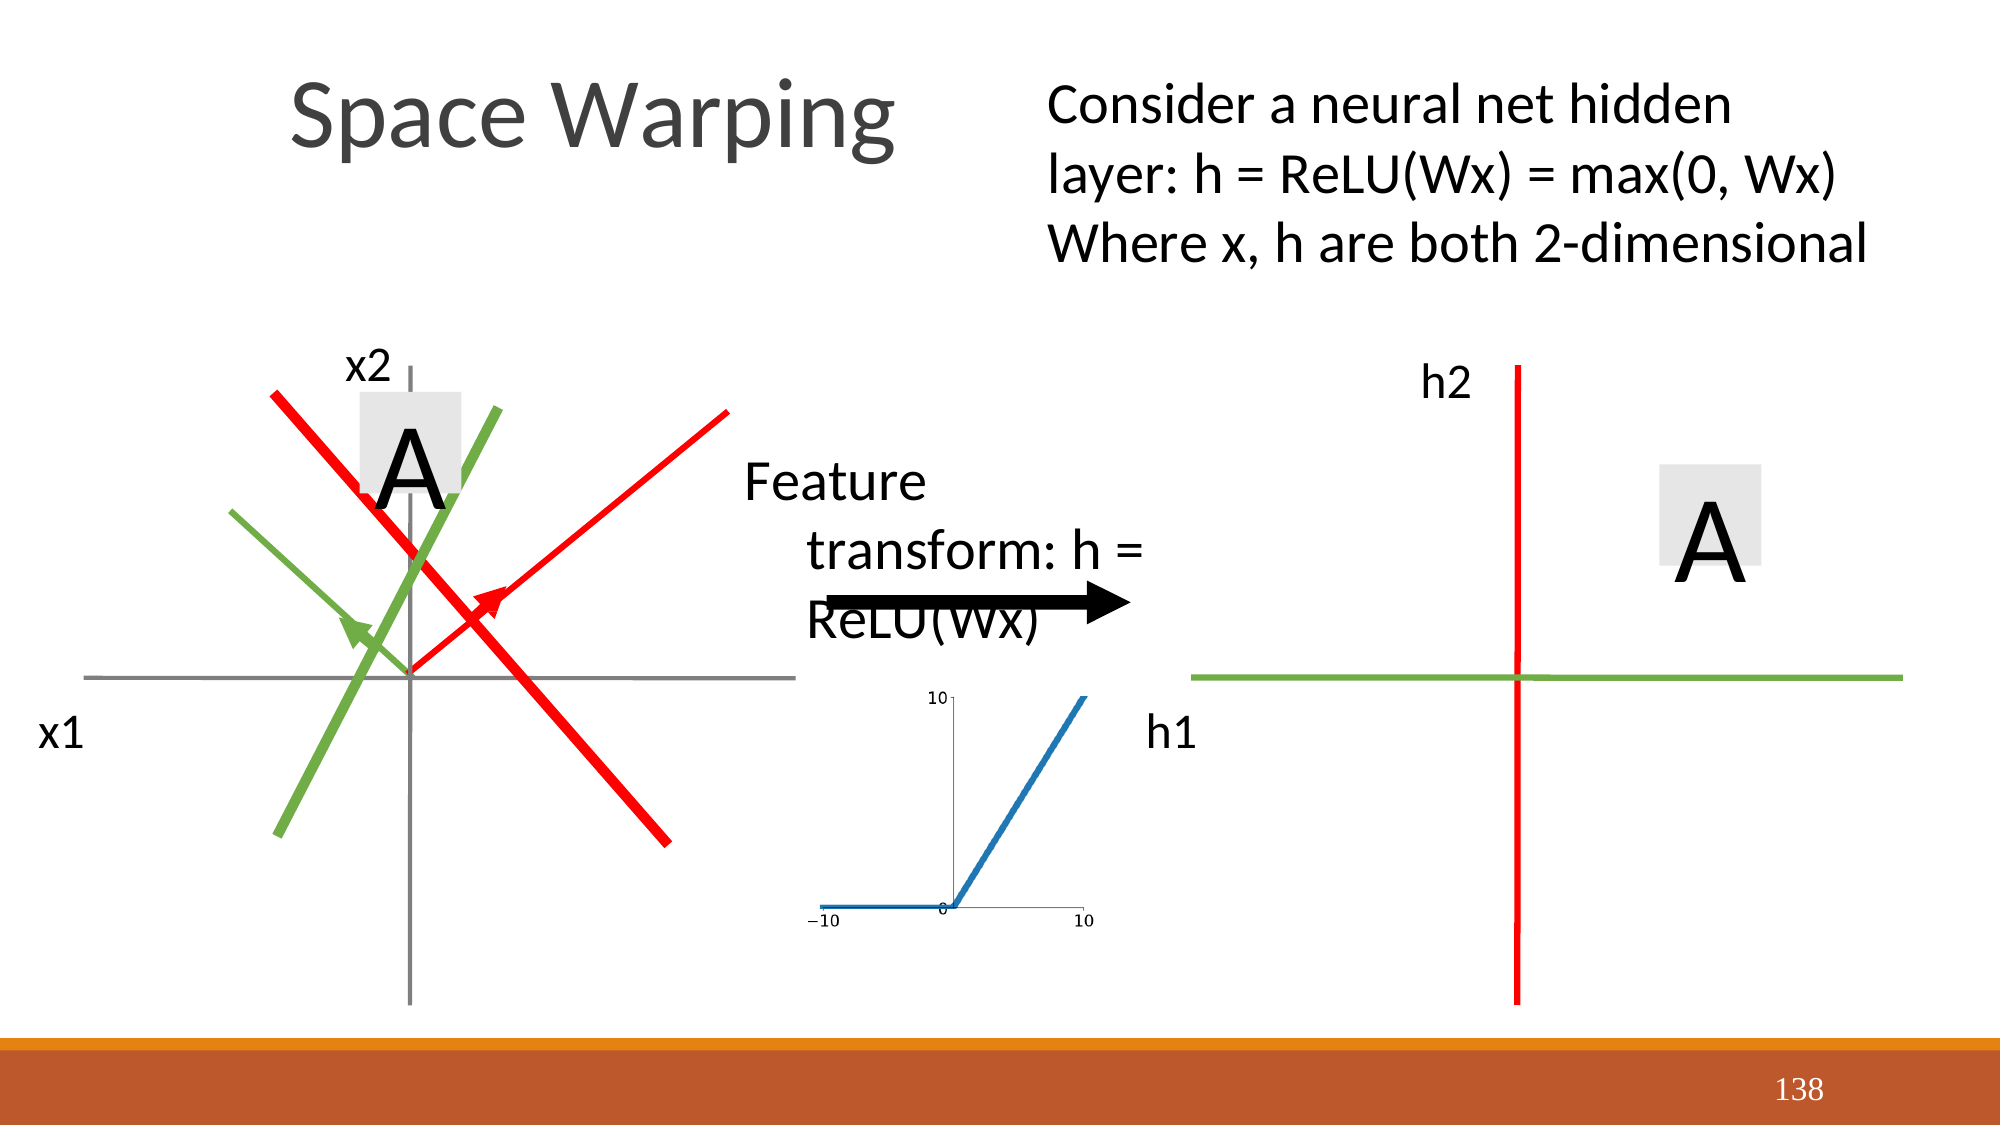

# Space Warping
Consider a neural net hidden layer: h = ReLU(Wx) = max(0, Wx)   Where x, h are both 2-dimensional
x2
h2

A

Feature transform: h = ReLU(Wx)
A

h1
x1

138
Justin Johnson
September 18, 2019